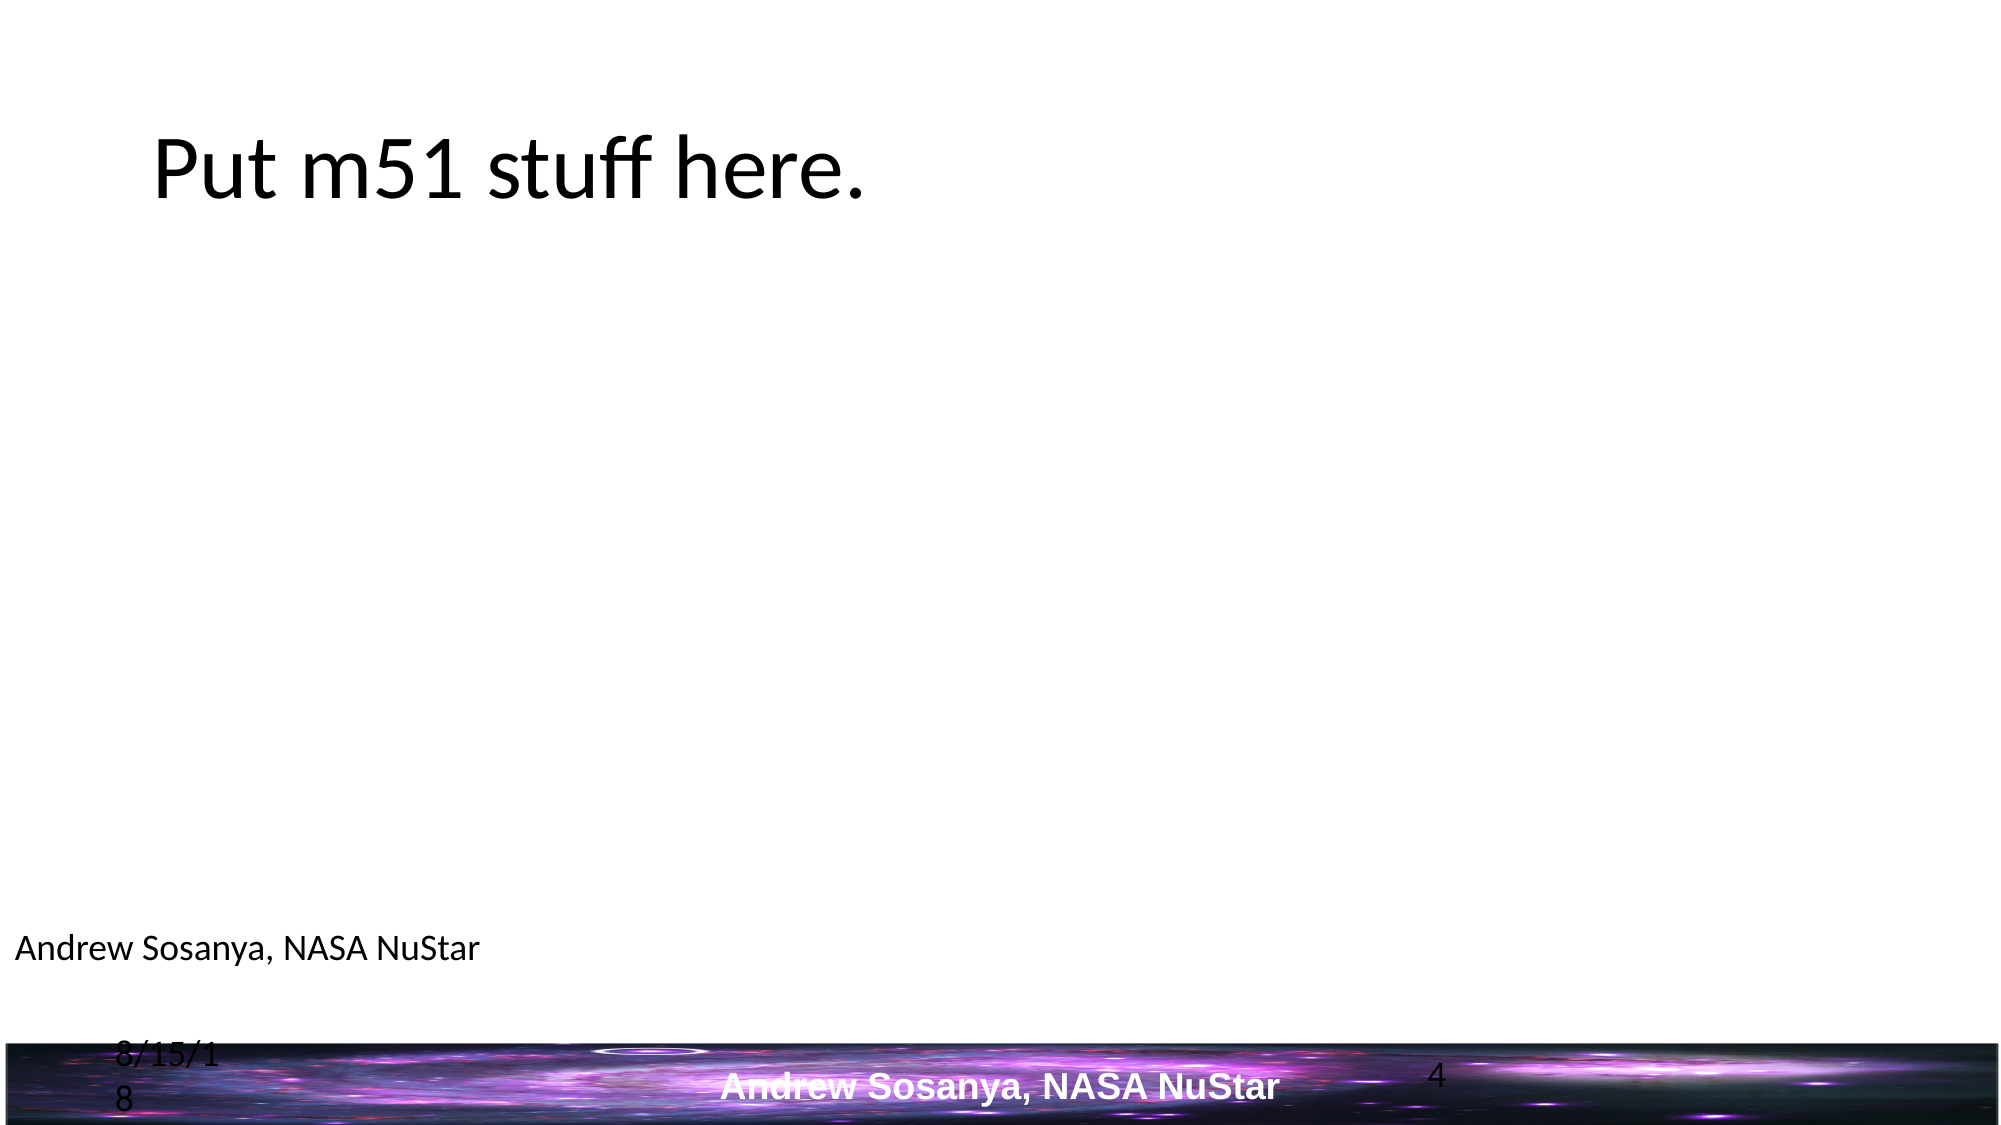

# Put m51 stuff here.

Andrew Sosanya, NASA NuStar
8/15/18
4